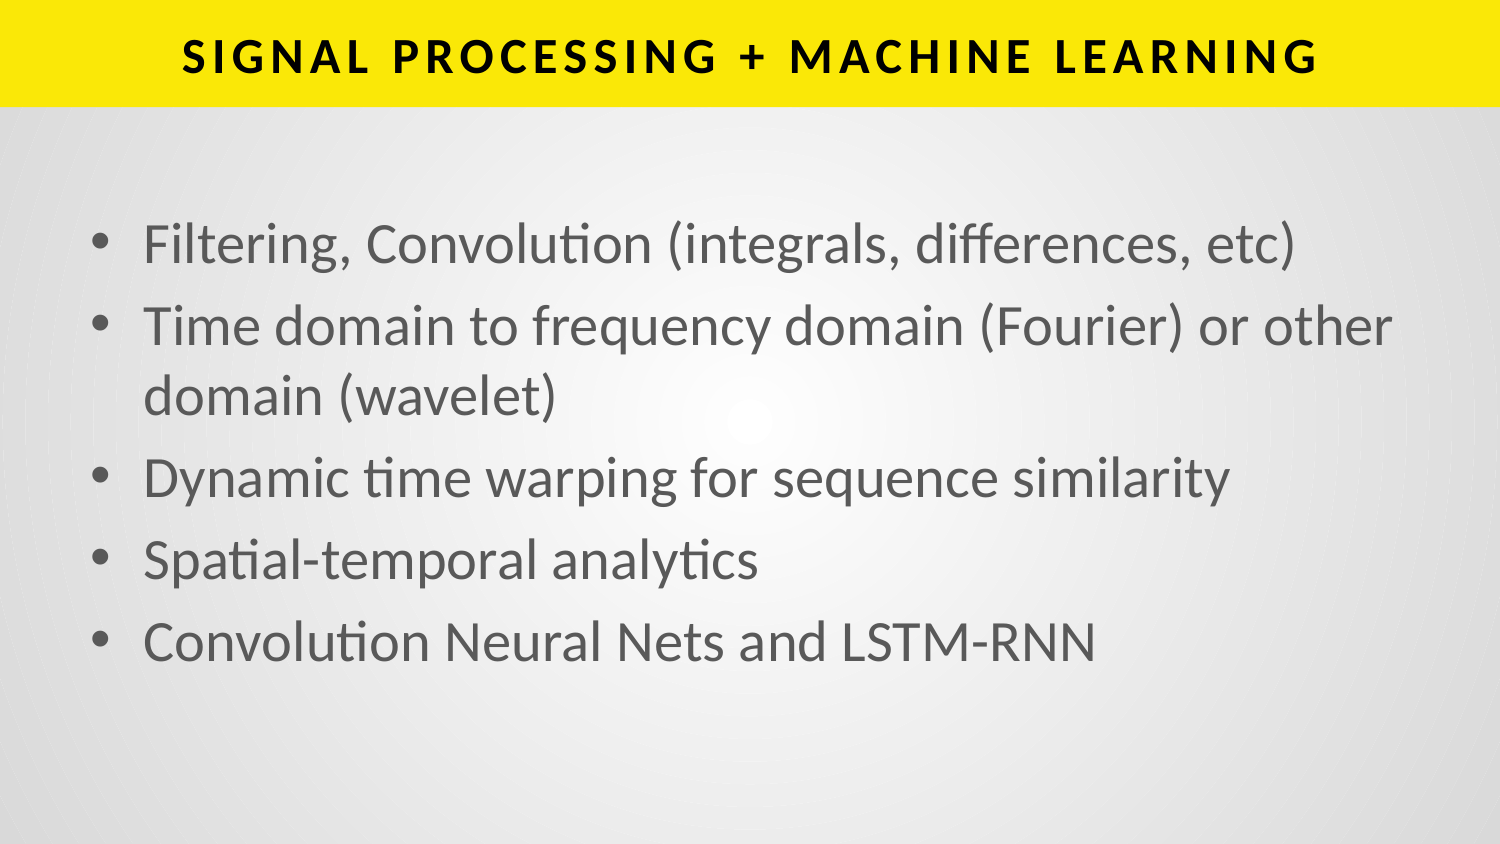

# SIGNAL PROCESSING + MACHINE LEARNING
Filtering, Convolution (integrals, differences, etc)
Time domain to frequency domain (Fourier) or other domain (wavelet)
Dynamic time warping for sequence similarity
Spatial-temporal analytics
Convolution Neural Nets and LSTM-RNN